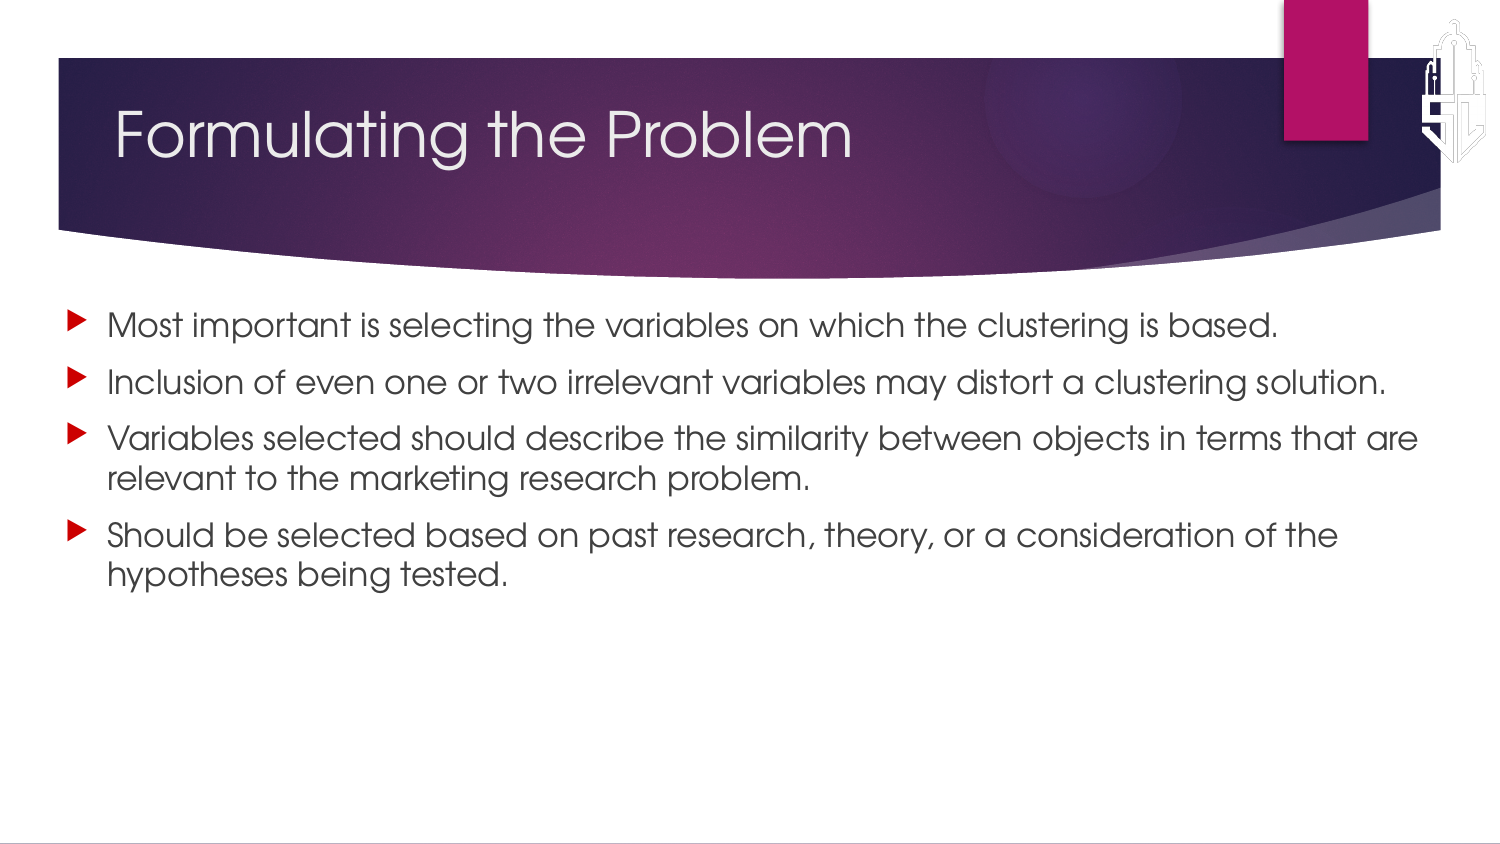

# Formulating the Problem
Most important is selecting the variables on which the clustering is based.
Inclusion of even one or two irrelevant variables may distort a clustering solution.
Variables selected should describe the similarity between objects in terms that are relevant to the marketing research problem.
Should be selected based on past research, theory, or a consideration of the hypotheses being tested.